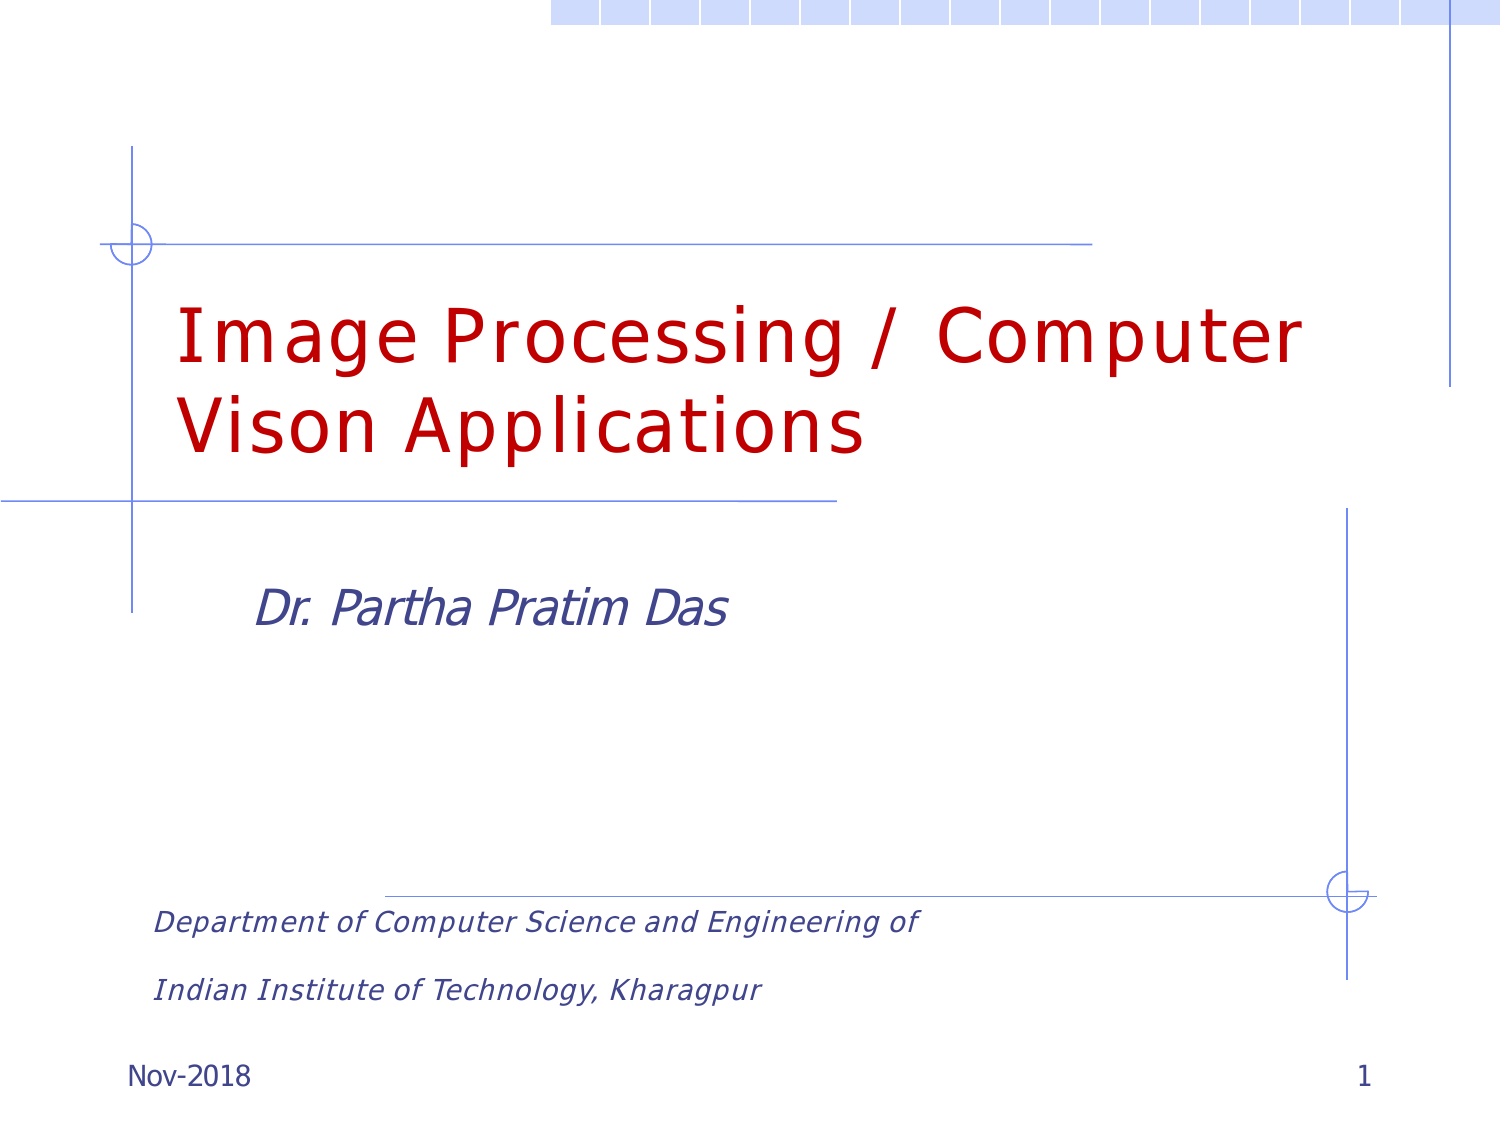

# Image Processing / Computer Vison Applications

Dr. Partha Pratim Das
Department of Computer Science and Engineering of
Indian Institute of Technology, Kharagpur
Nov-2018
1